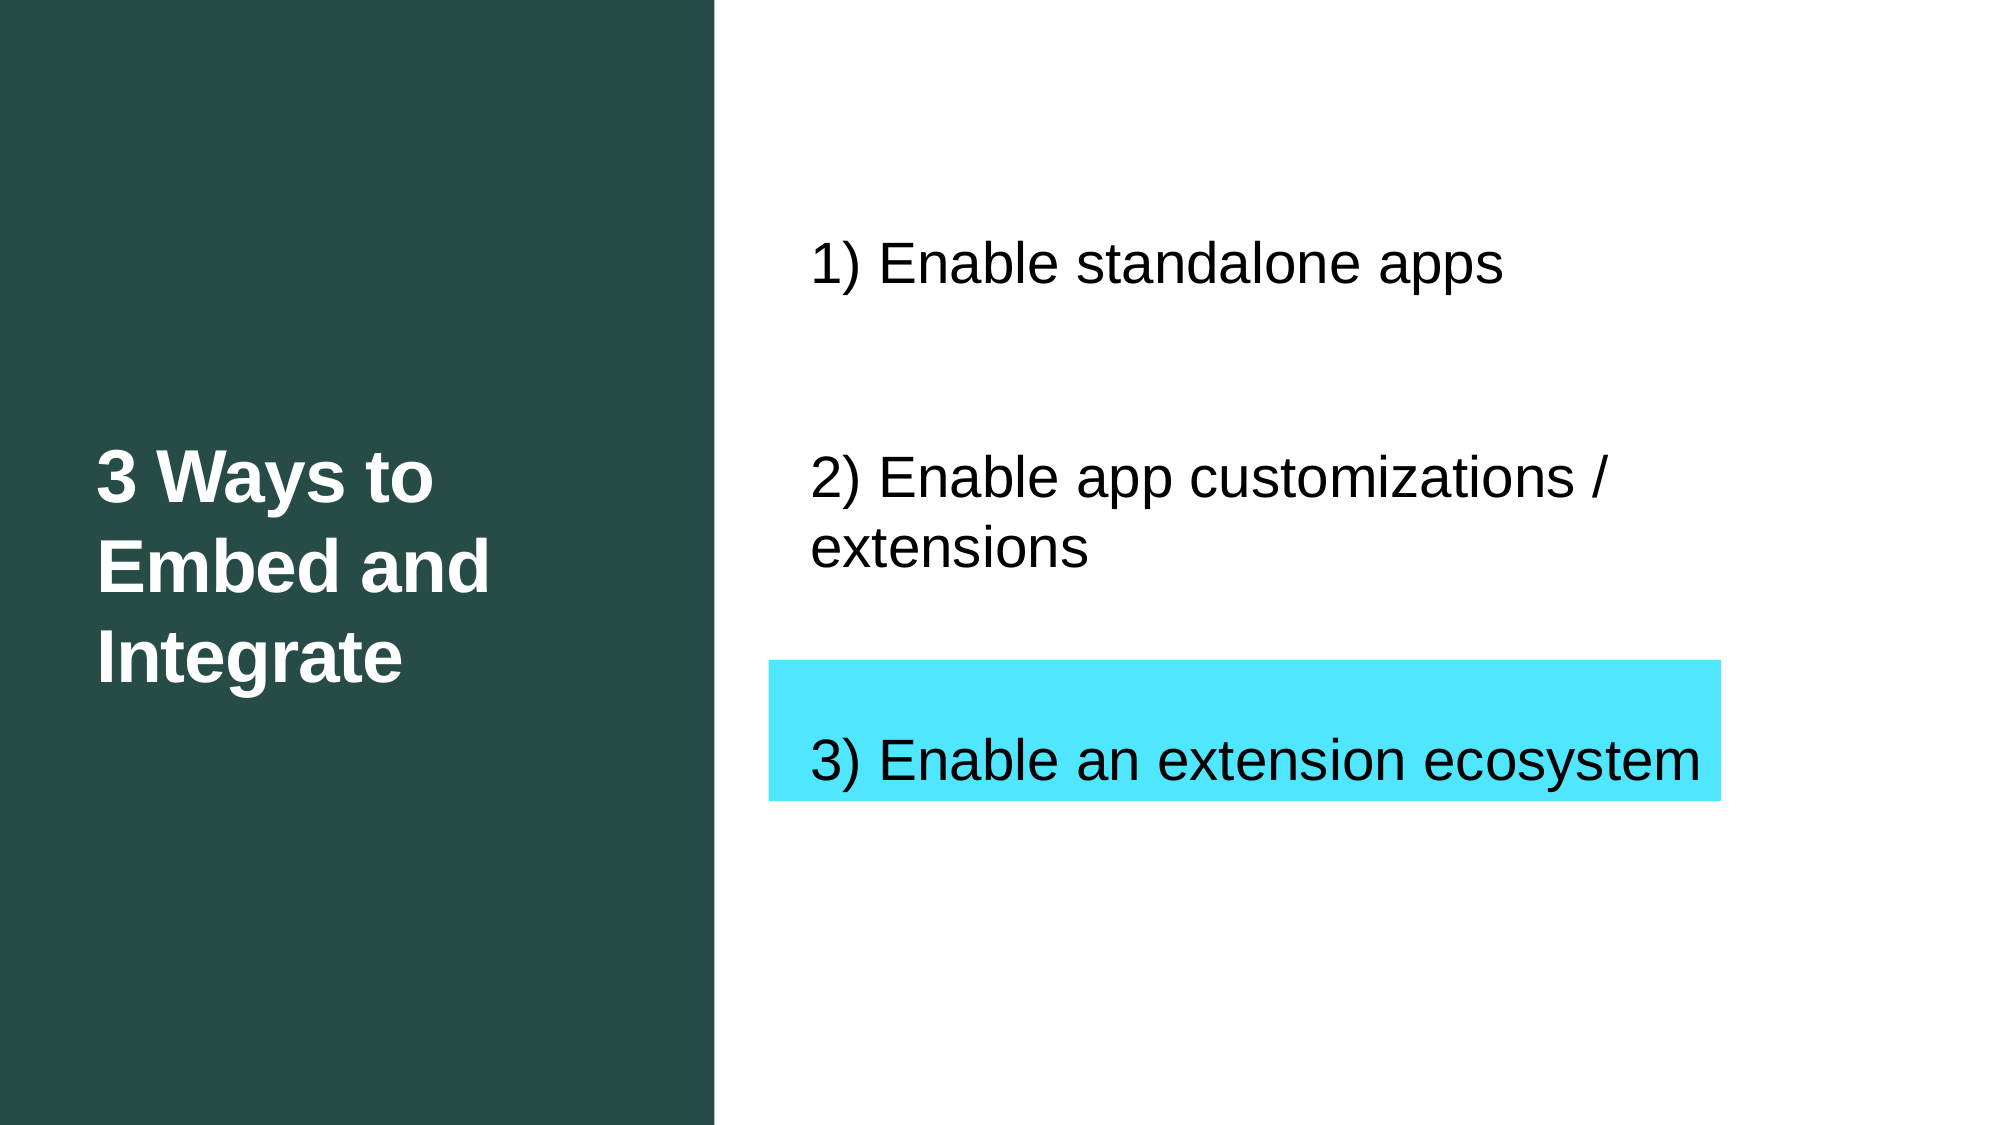

1) Enable standalone apps

2) Enable app customizations / extensions

3) Enable an extension ecosystem

# 3 Ways to Embed and Integrate